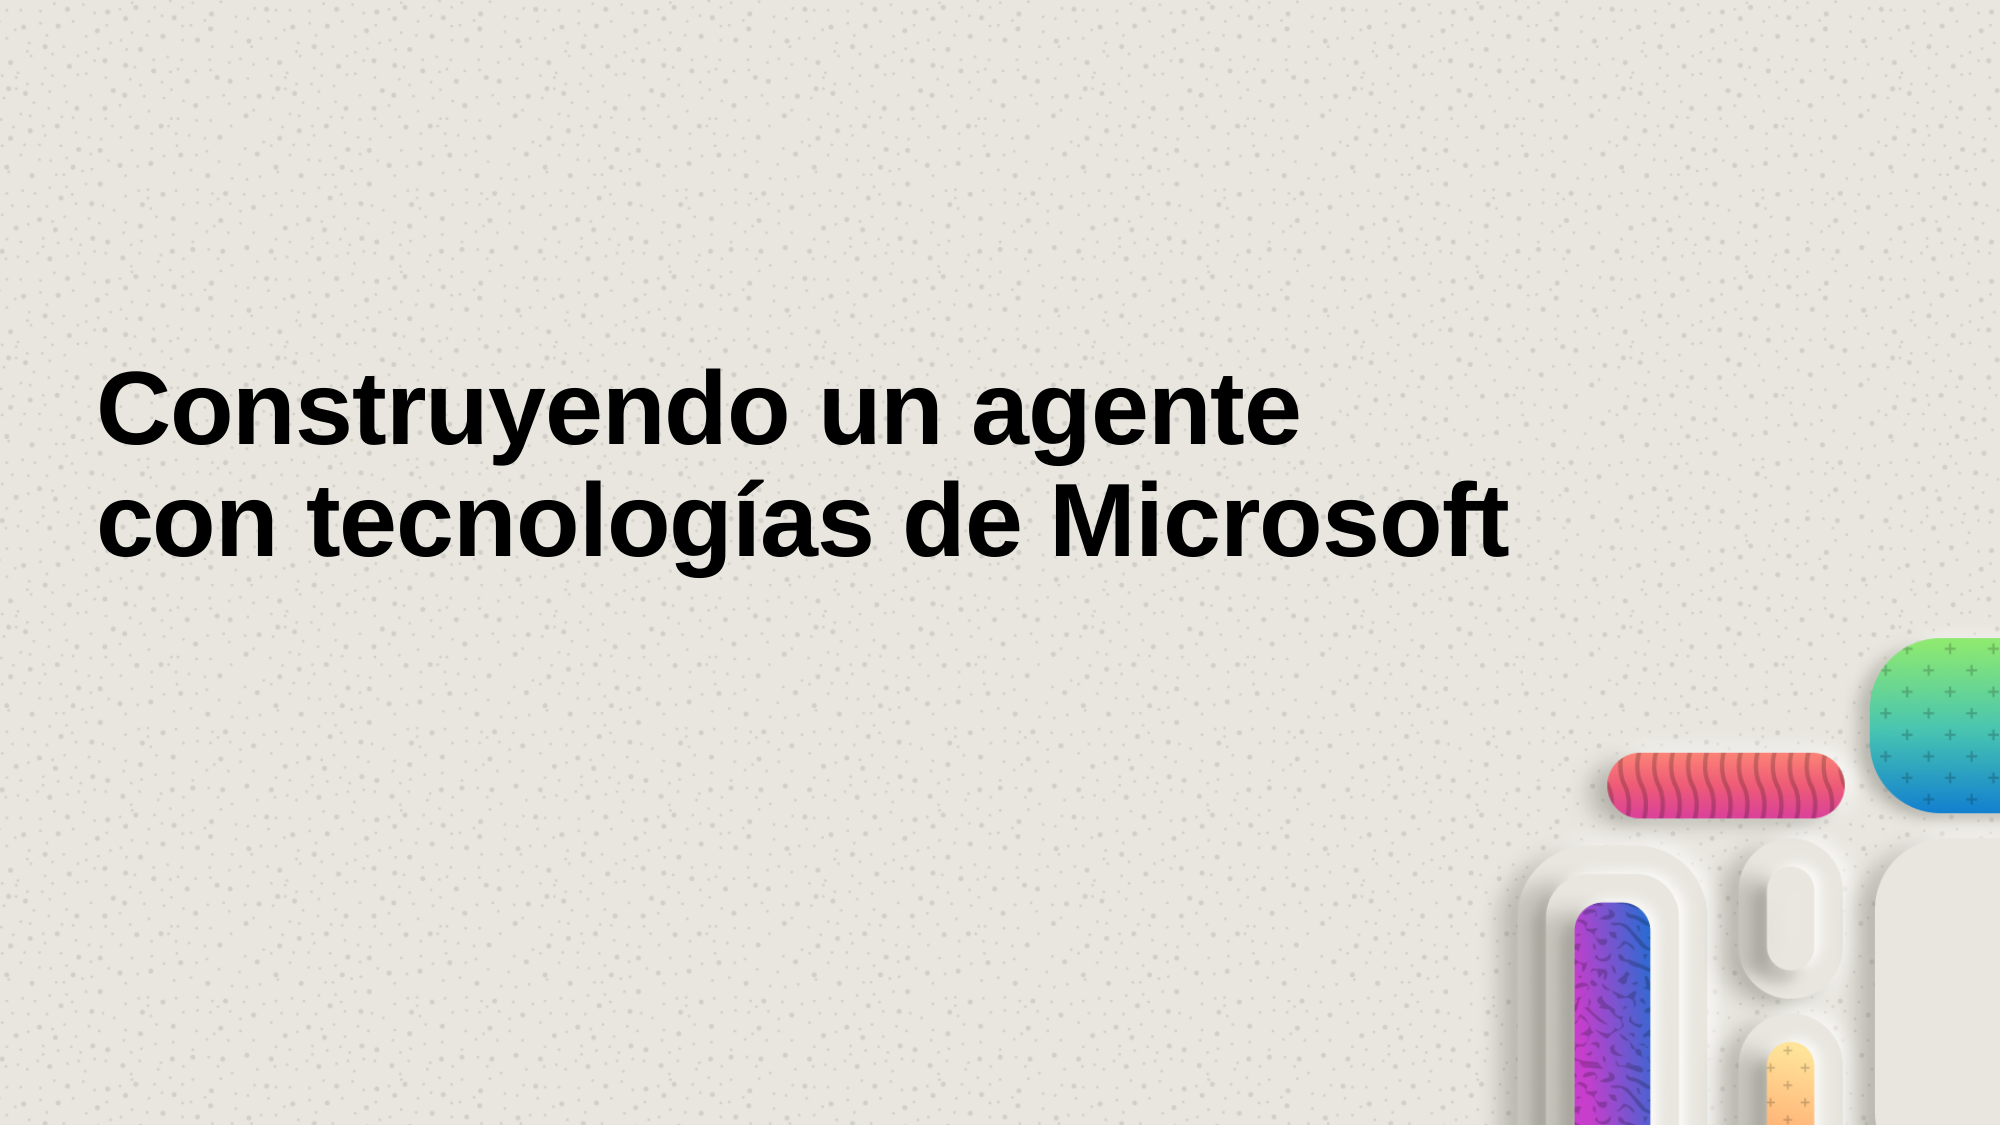

# Construyendo un agente con tecnologías de Microsoft